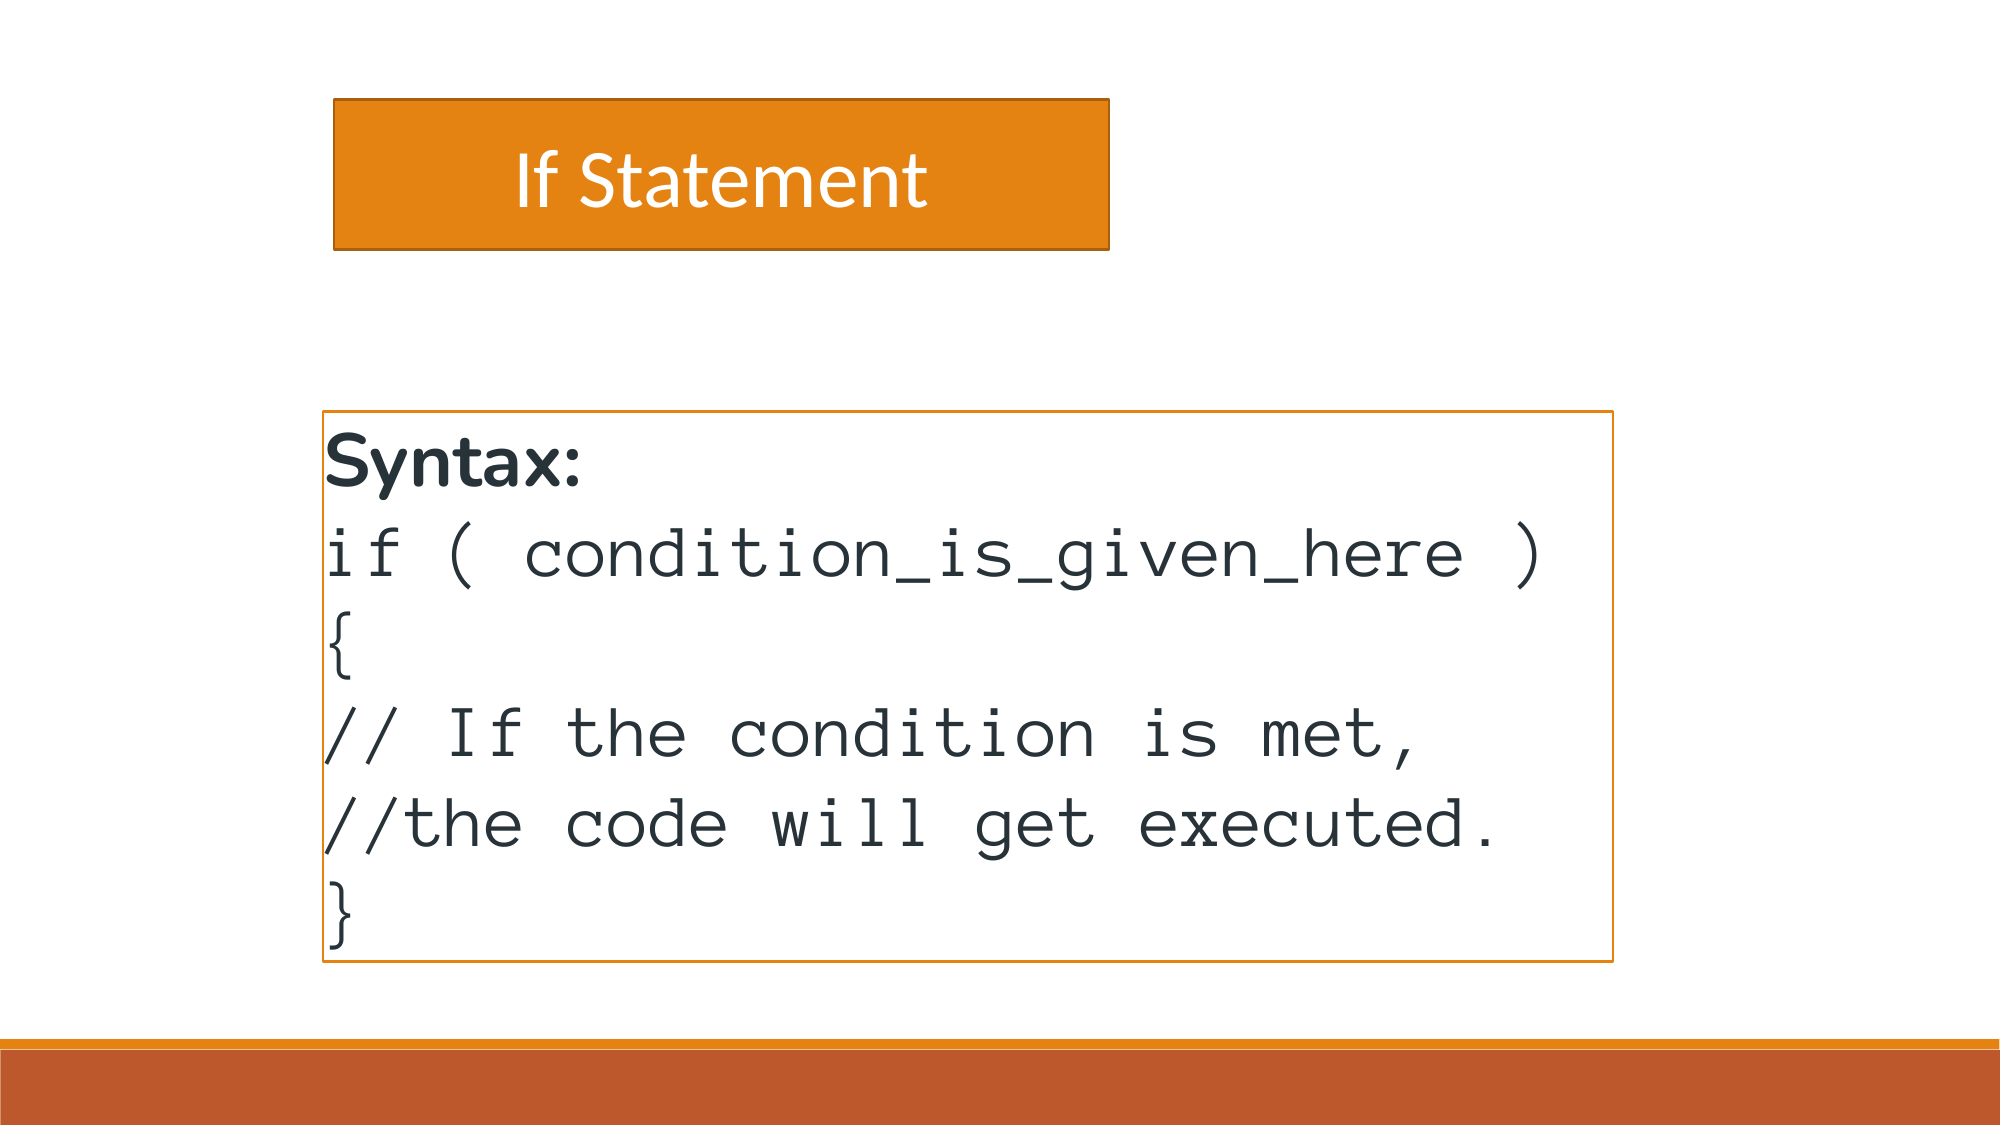

If Statement
Syntax:
if ( condition_is_given_here )  {
// If the condition is met,
//the code will get executed.
}